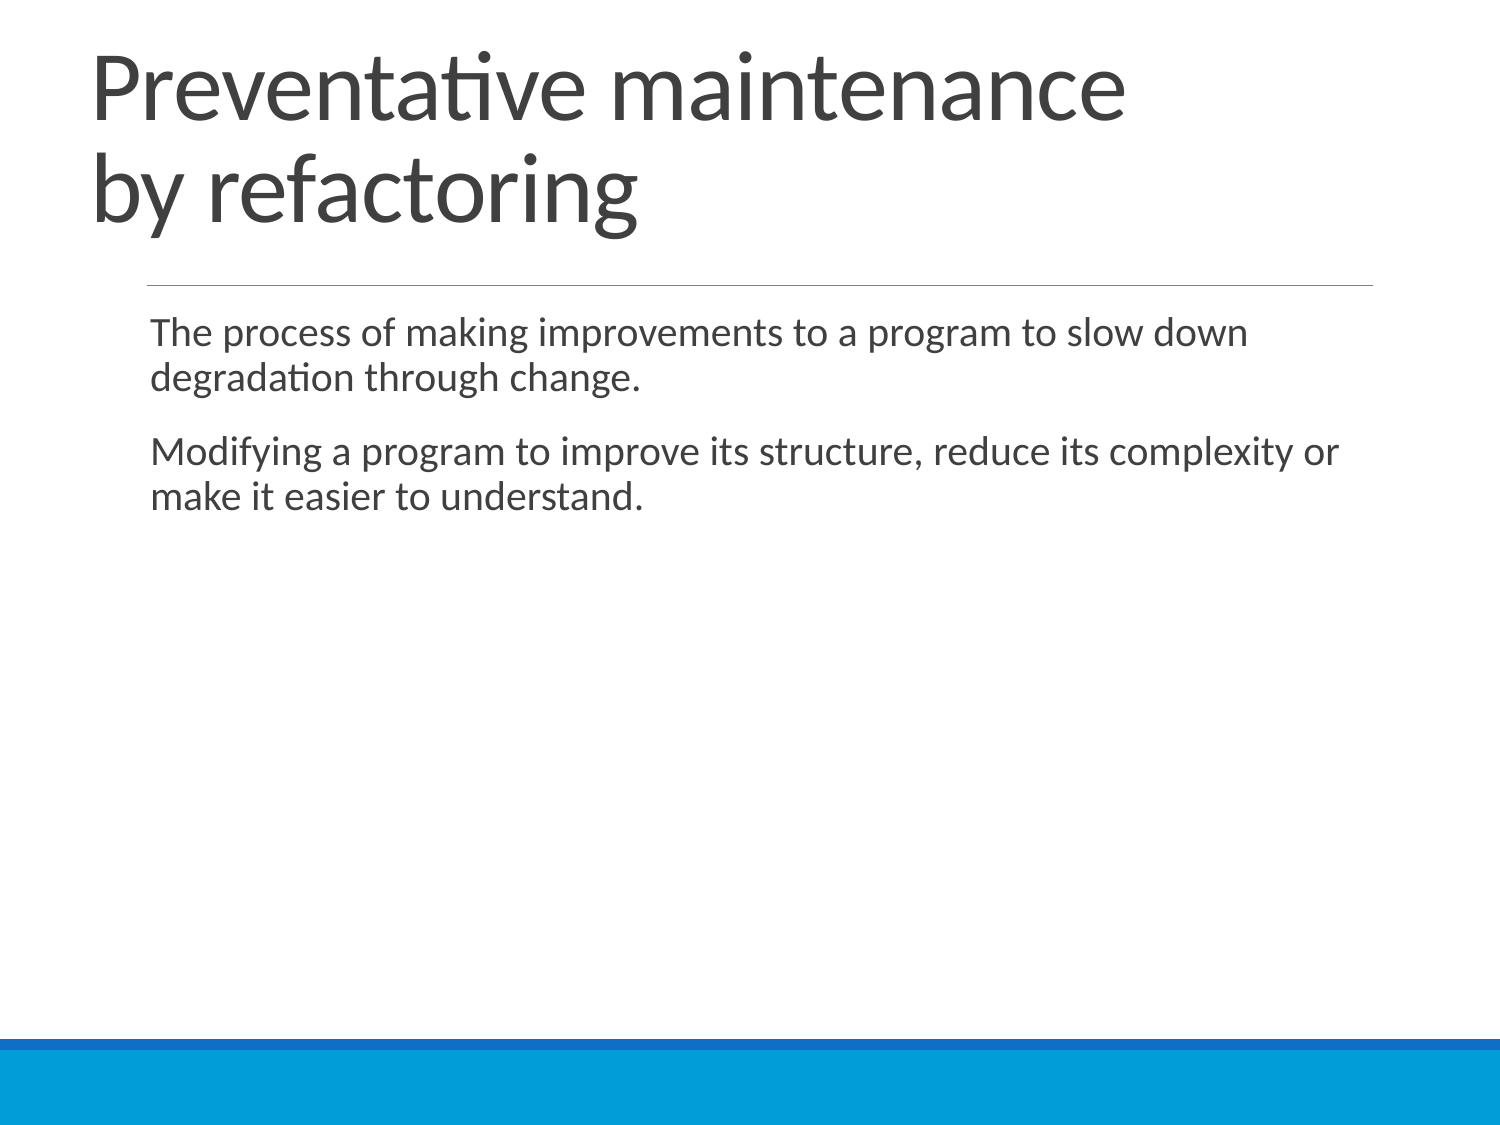

# Preventative maintenance by refactoring
The process of making improvements to a program to slow down degradation through change.
Modifying a program to improve its structure, reduce its complexity or make it easier to understand.